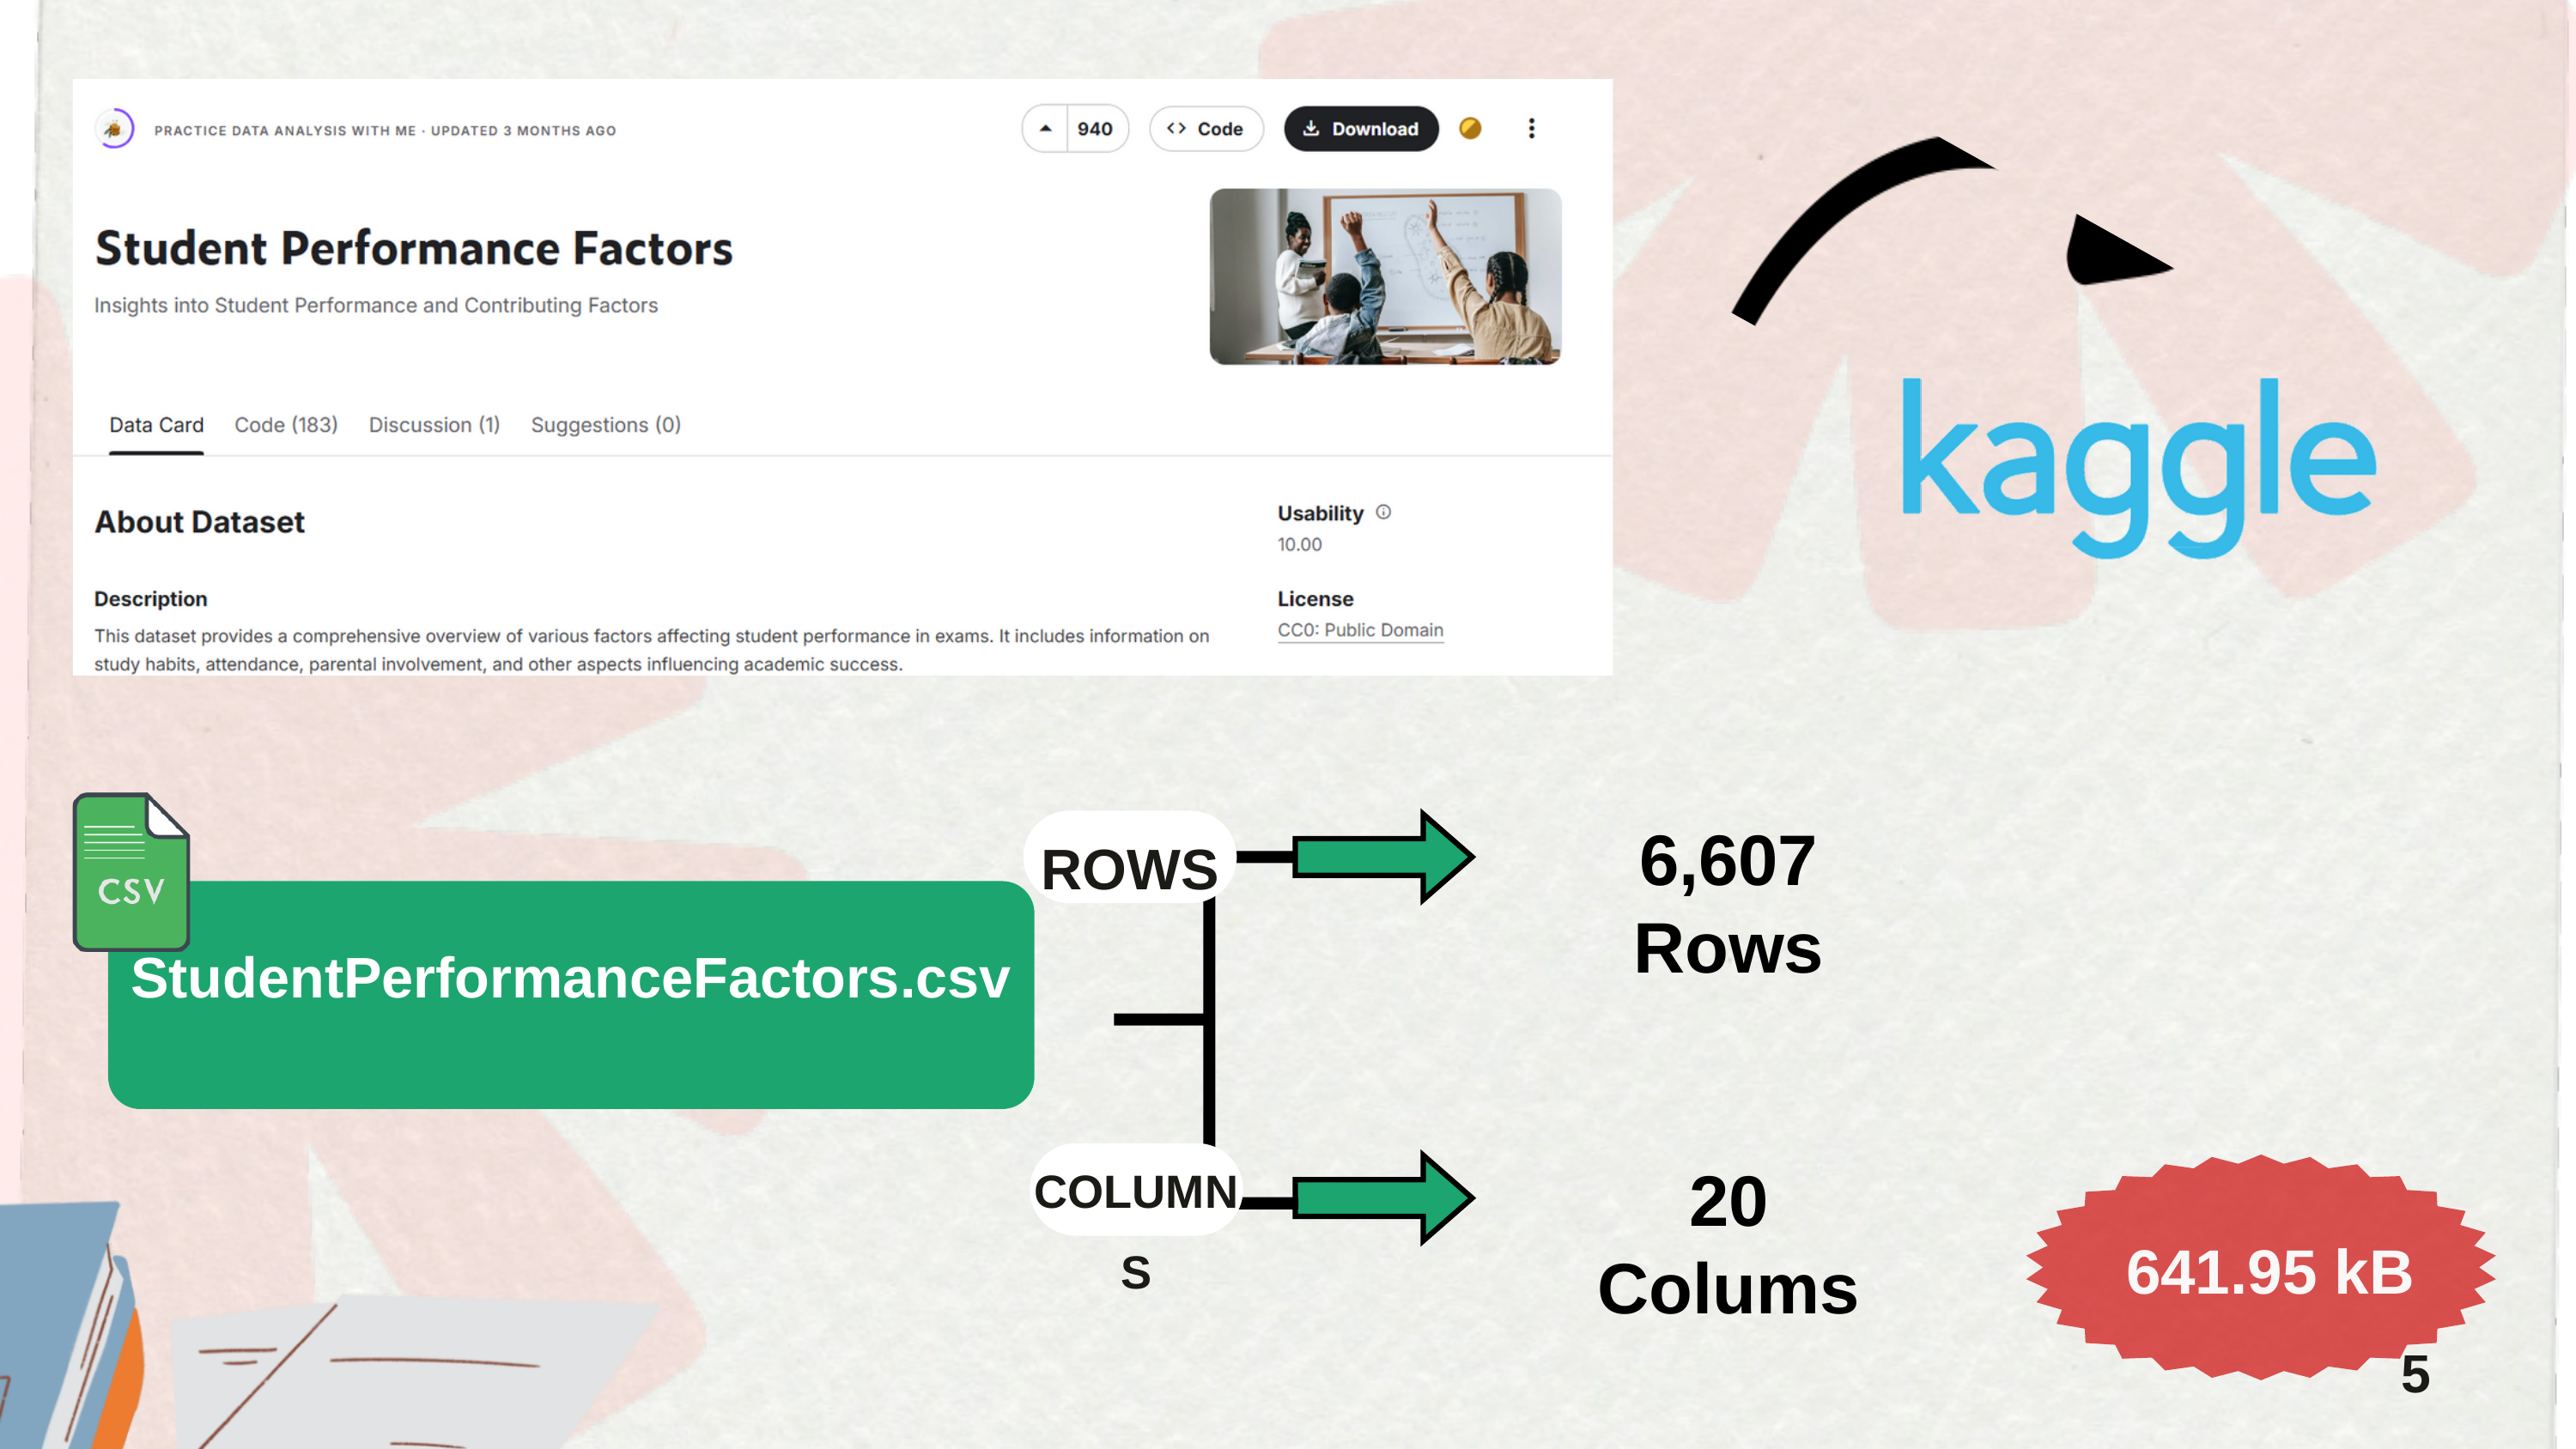

ROWS
6,607 Rows

StudentPerformanceFactors.csv

COLUMNS
20 Colums

641.95 kB

5